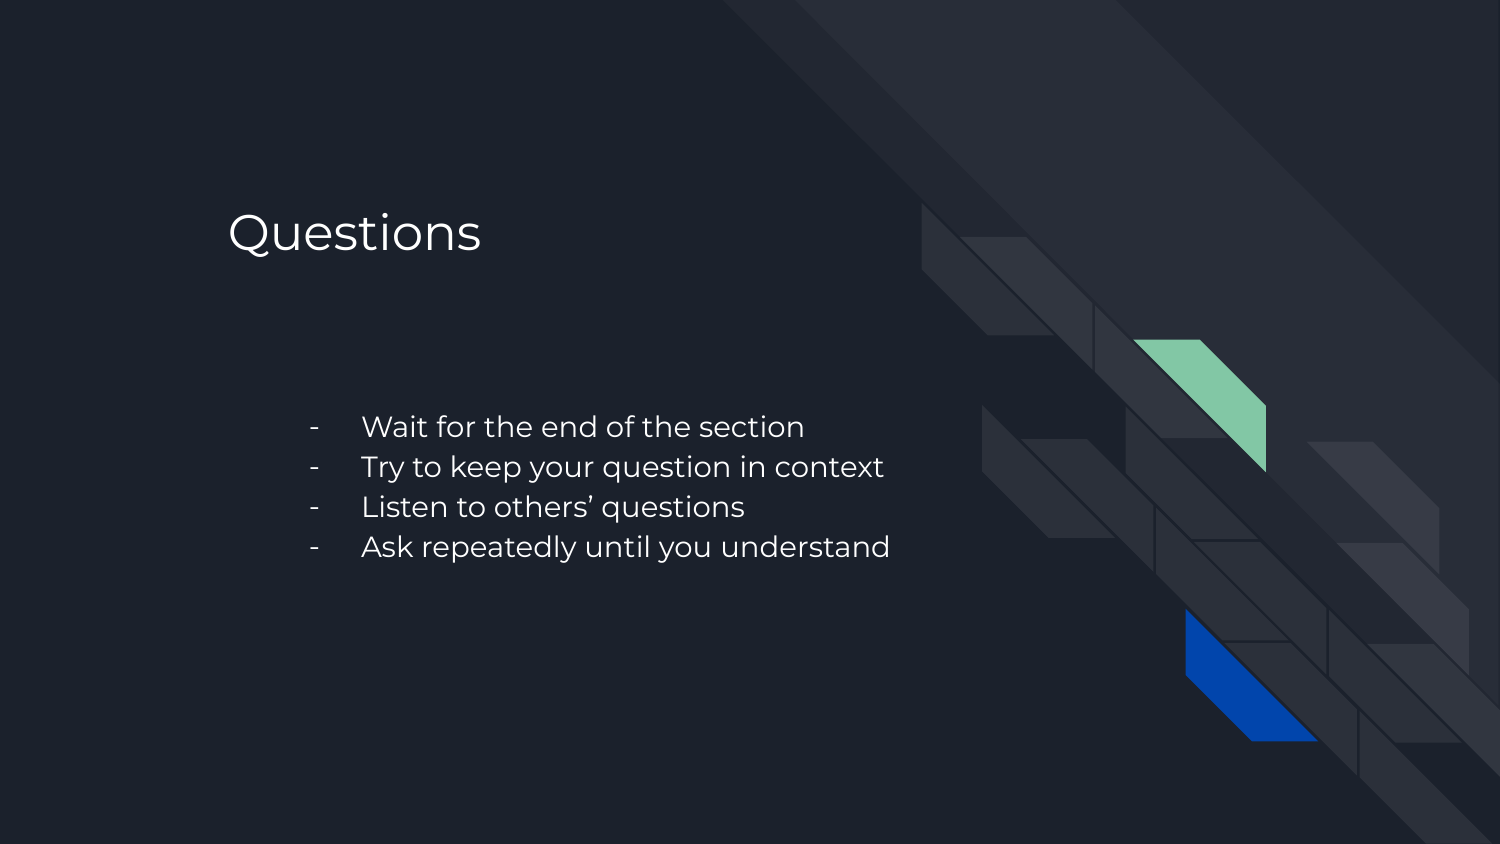

# Questions
Wait for the end of the section
Try to keep your question in context
Listen to others’ questions
Ask repeatedly until you understand